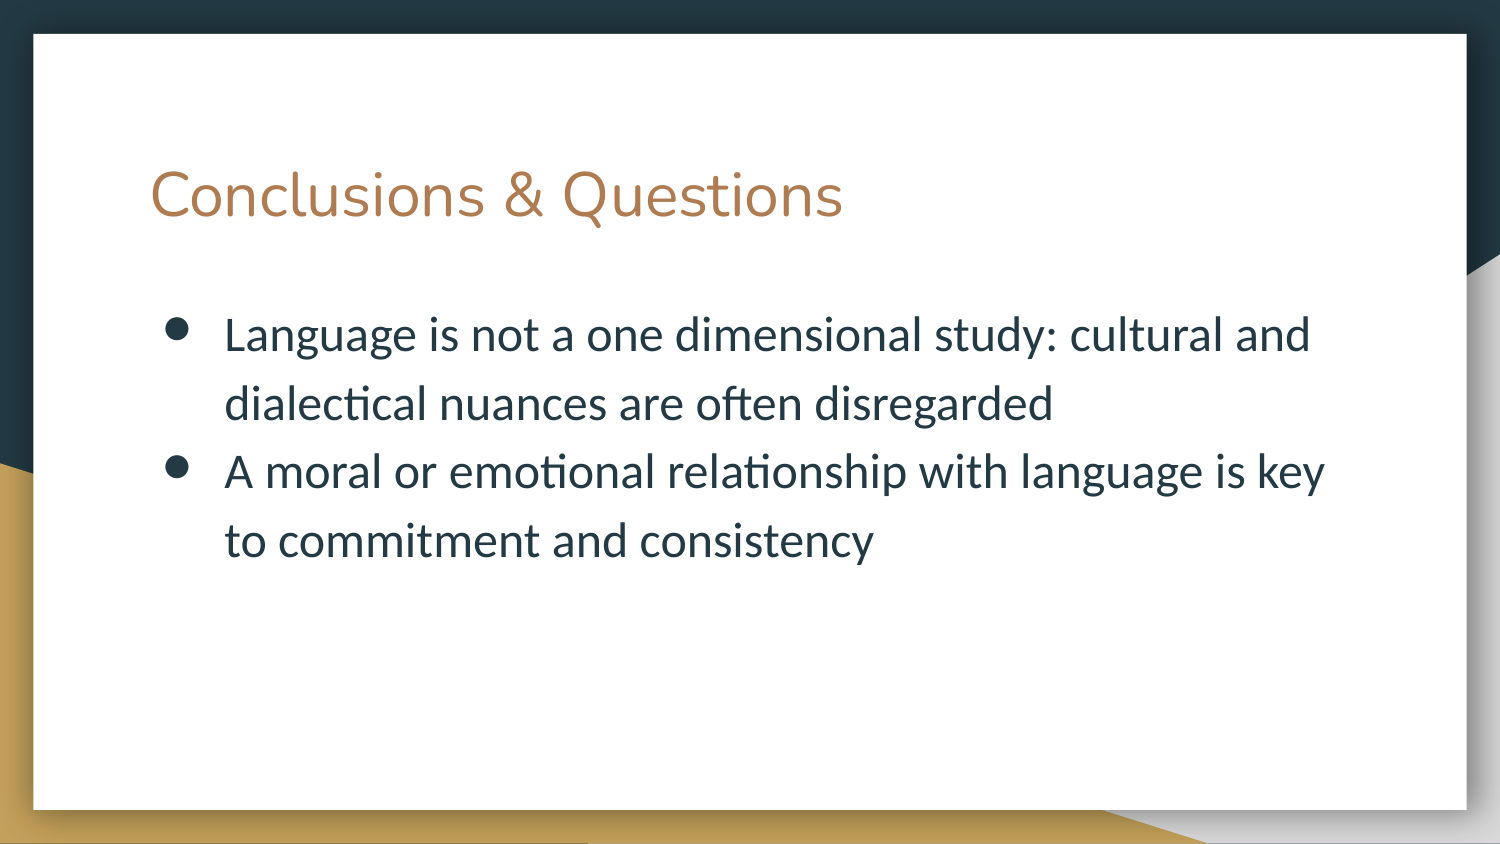

# Conclusions & Questions
Language is not a one dimensional study: cultural and dialectical nuances are often disregarded
A moral or emotional relationship with language is key to commitment and consistency